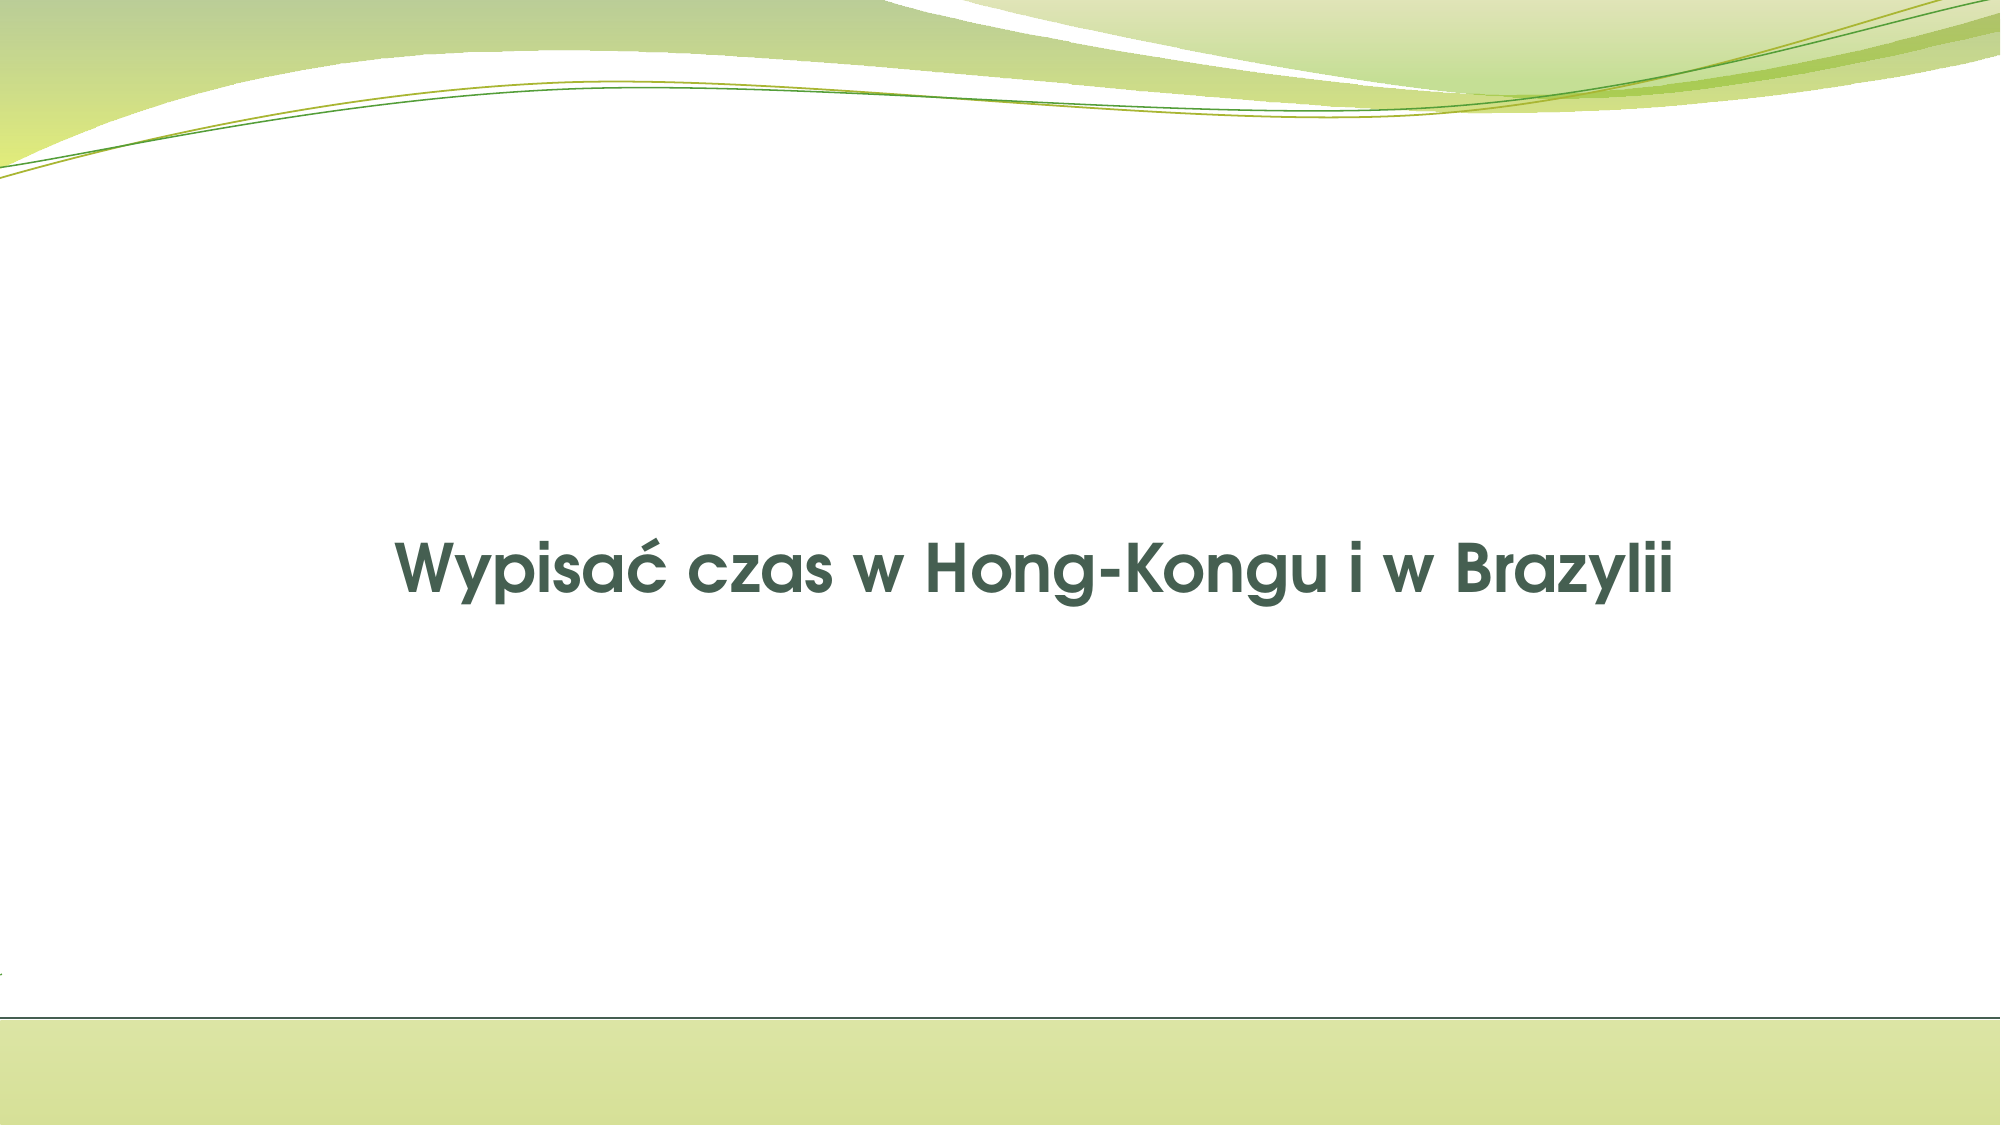

# Wypisać czas w Hong-Kongu i w Brazylii